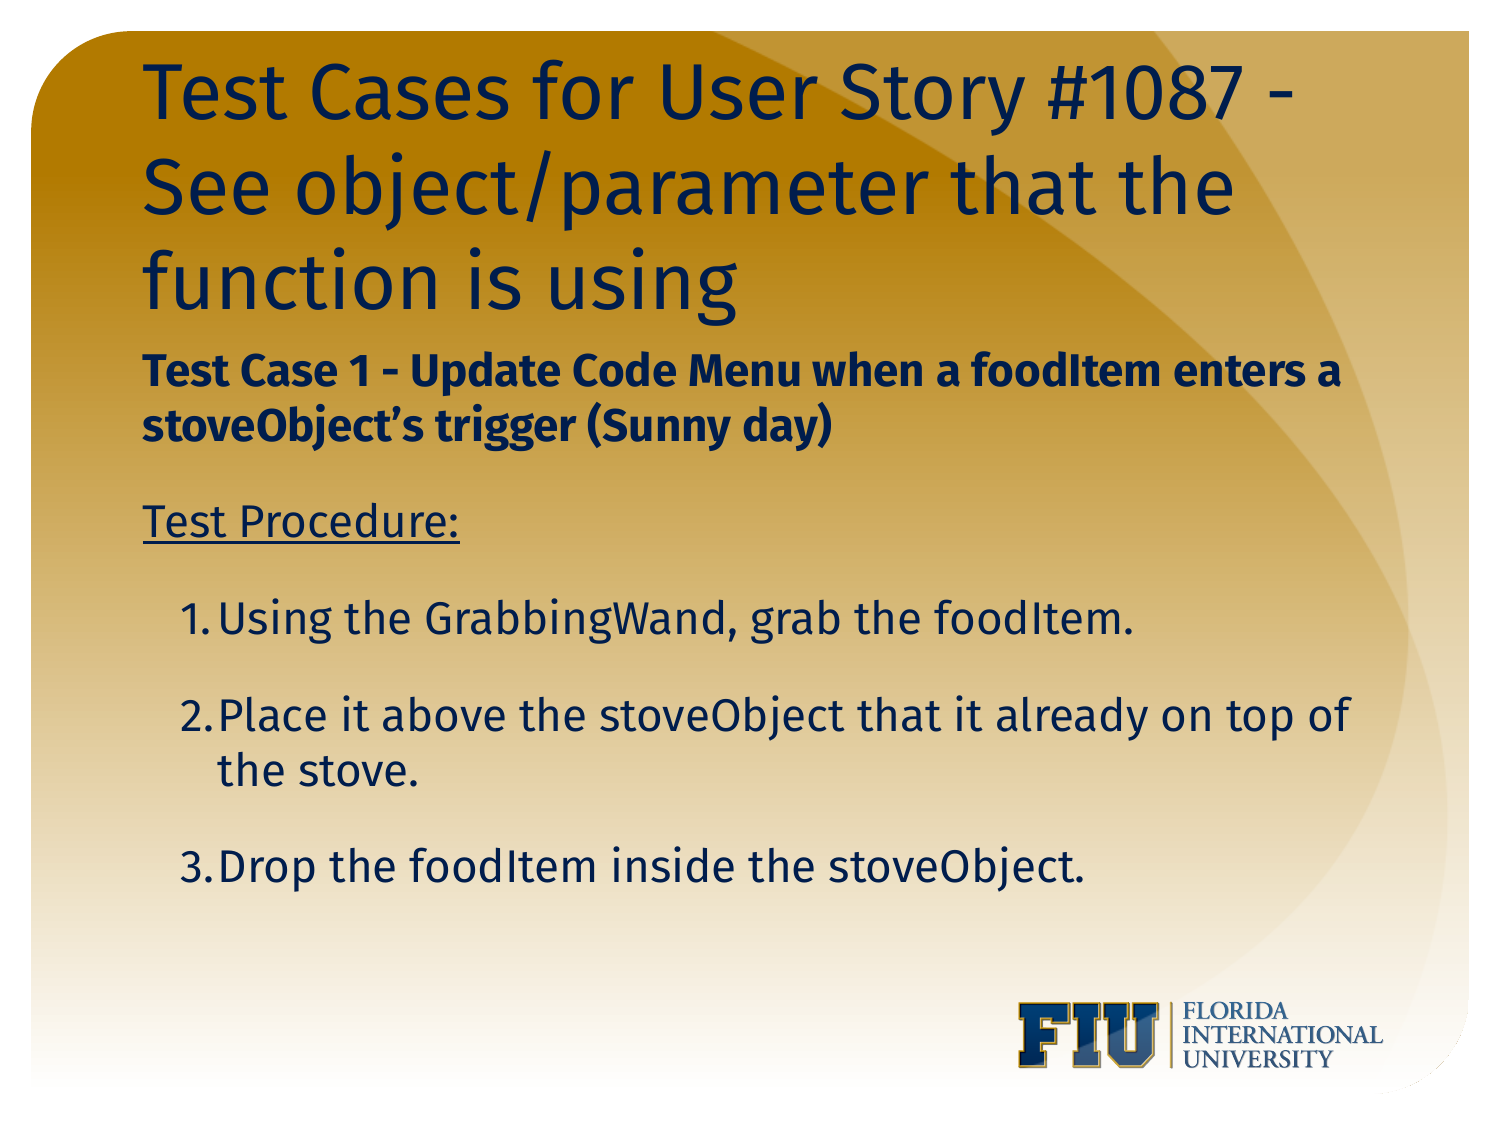

# Test Cases for User Story #1087 - See object/parameter that the function is using
Test Case 1 - Update Code Menu when a foodItem enters a stoveObject’s trigger (Sunny day)
Test Procedure:
Using the GrabbingWand, grab the foodItem.
Place it above the stoveObject that it already on top of the stove.
Drop the foodItem inside the stoveObject.